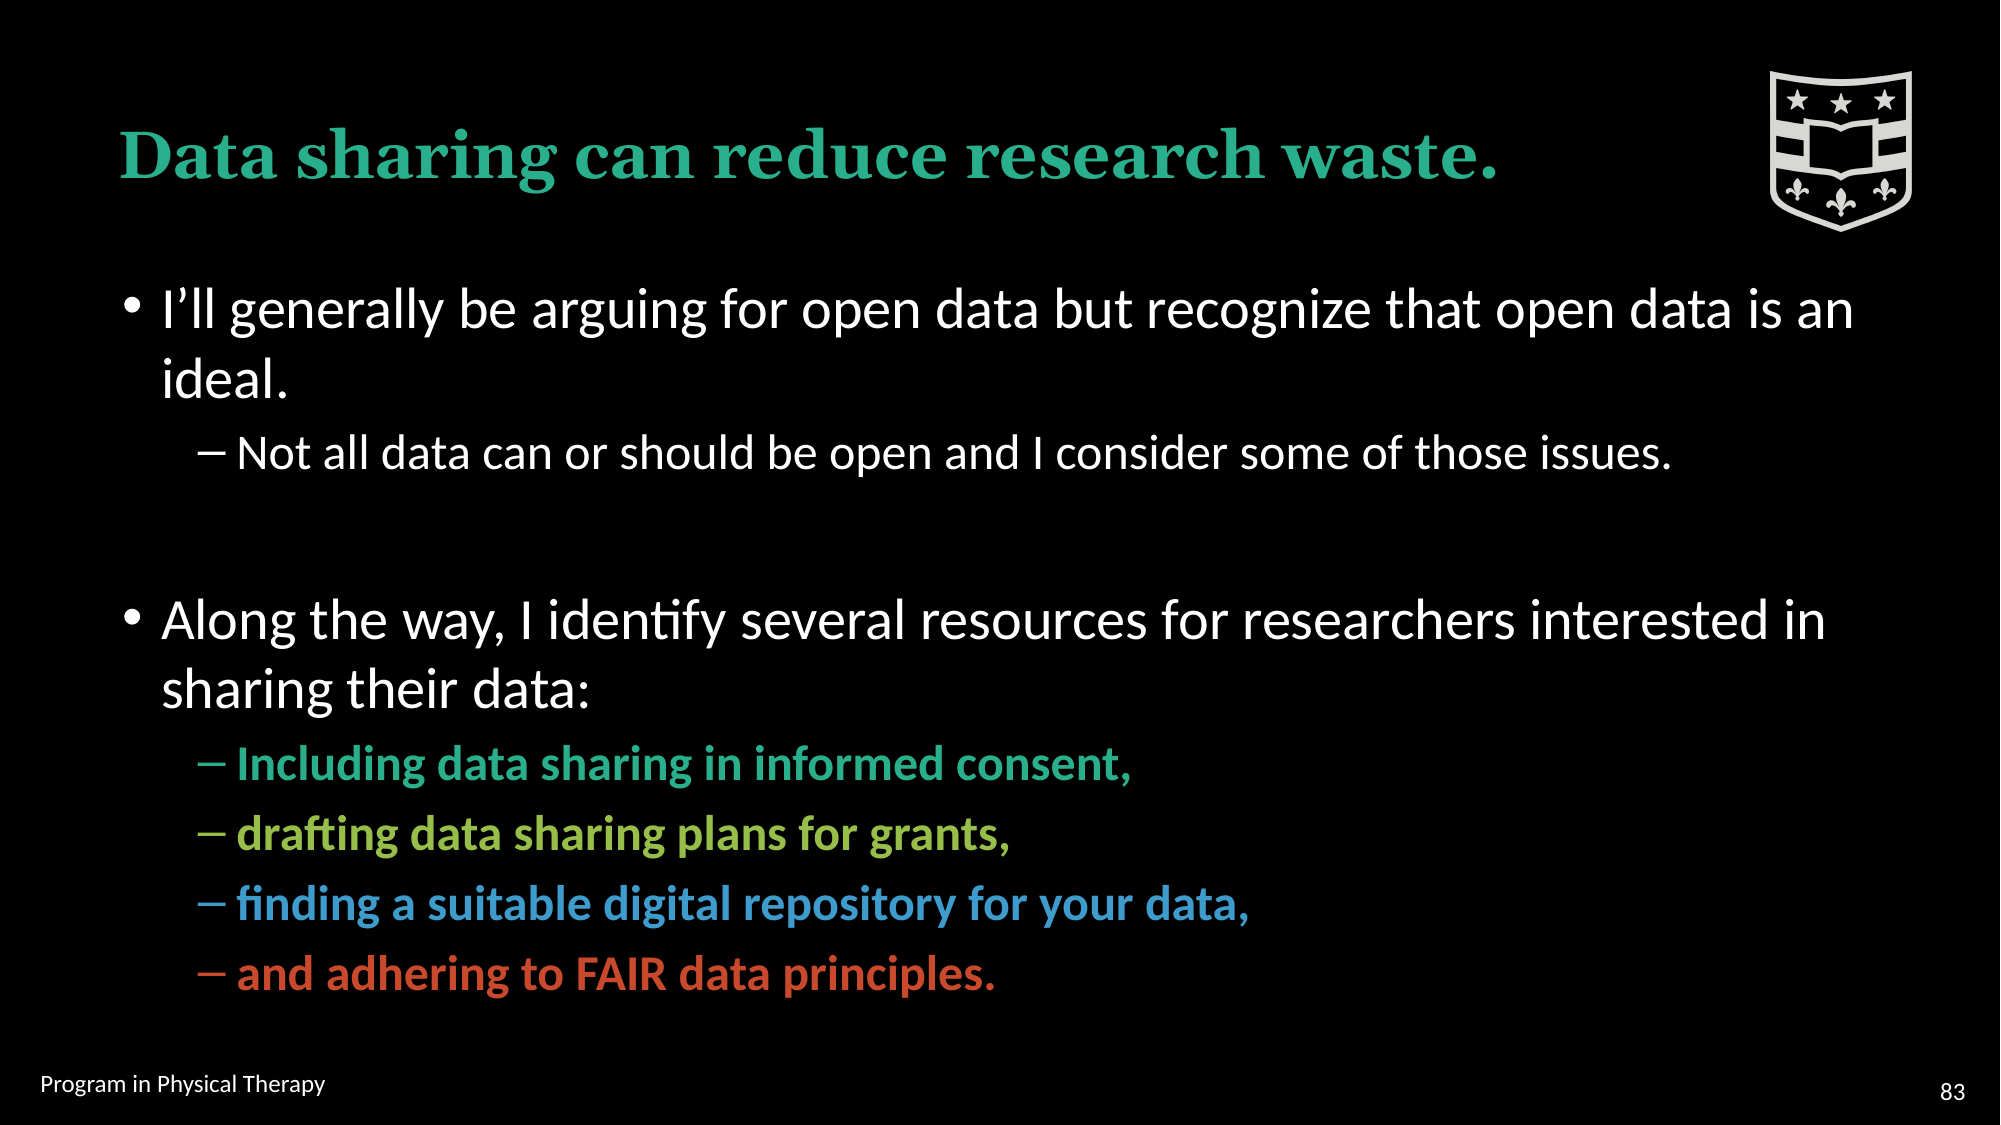

# Data sharing can reduce research waste.
I’ll generally be arguing for open data but recognize that open data is an ideal.
Not all data can or should be open and I consider some of those issues.

Along the way, I identify several resources for researchers interested in sharing their data:
Including data sharing in informed consent,
drafting data sharing plans for grants,
finding a suitable digital repository for your data,
and adhering to FAIR data principles.